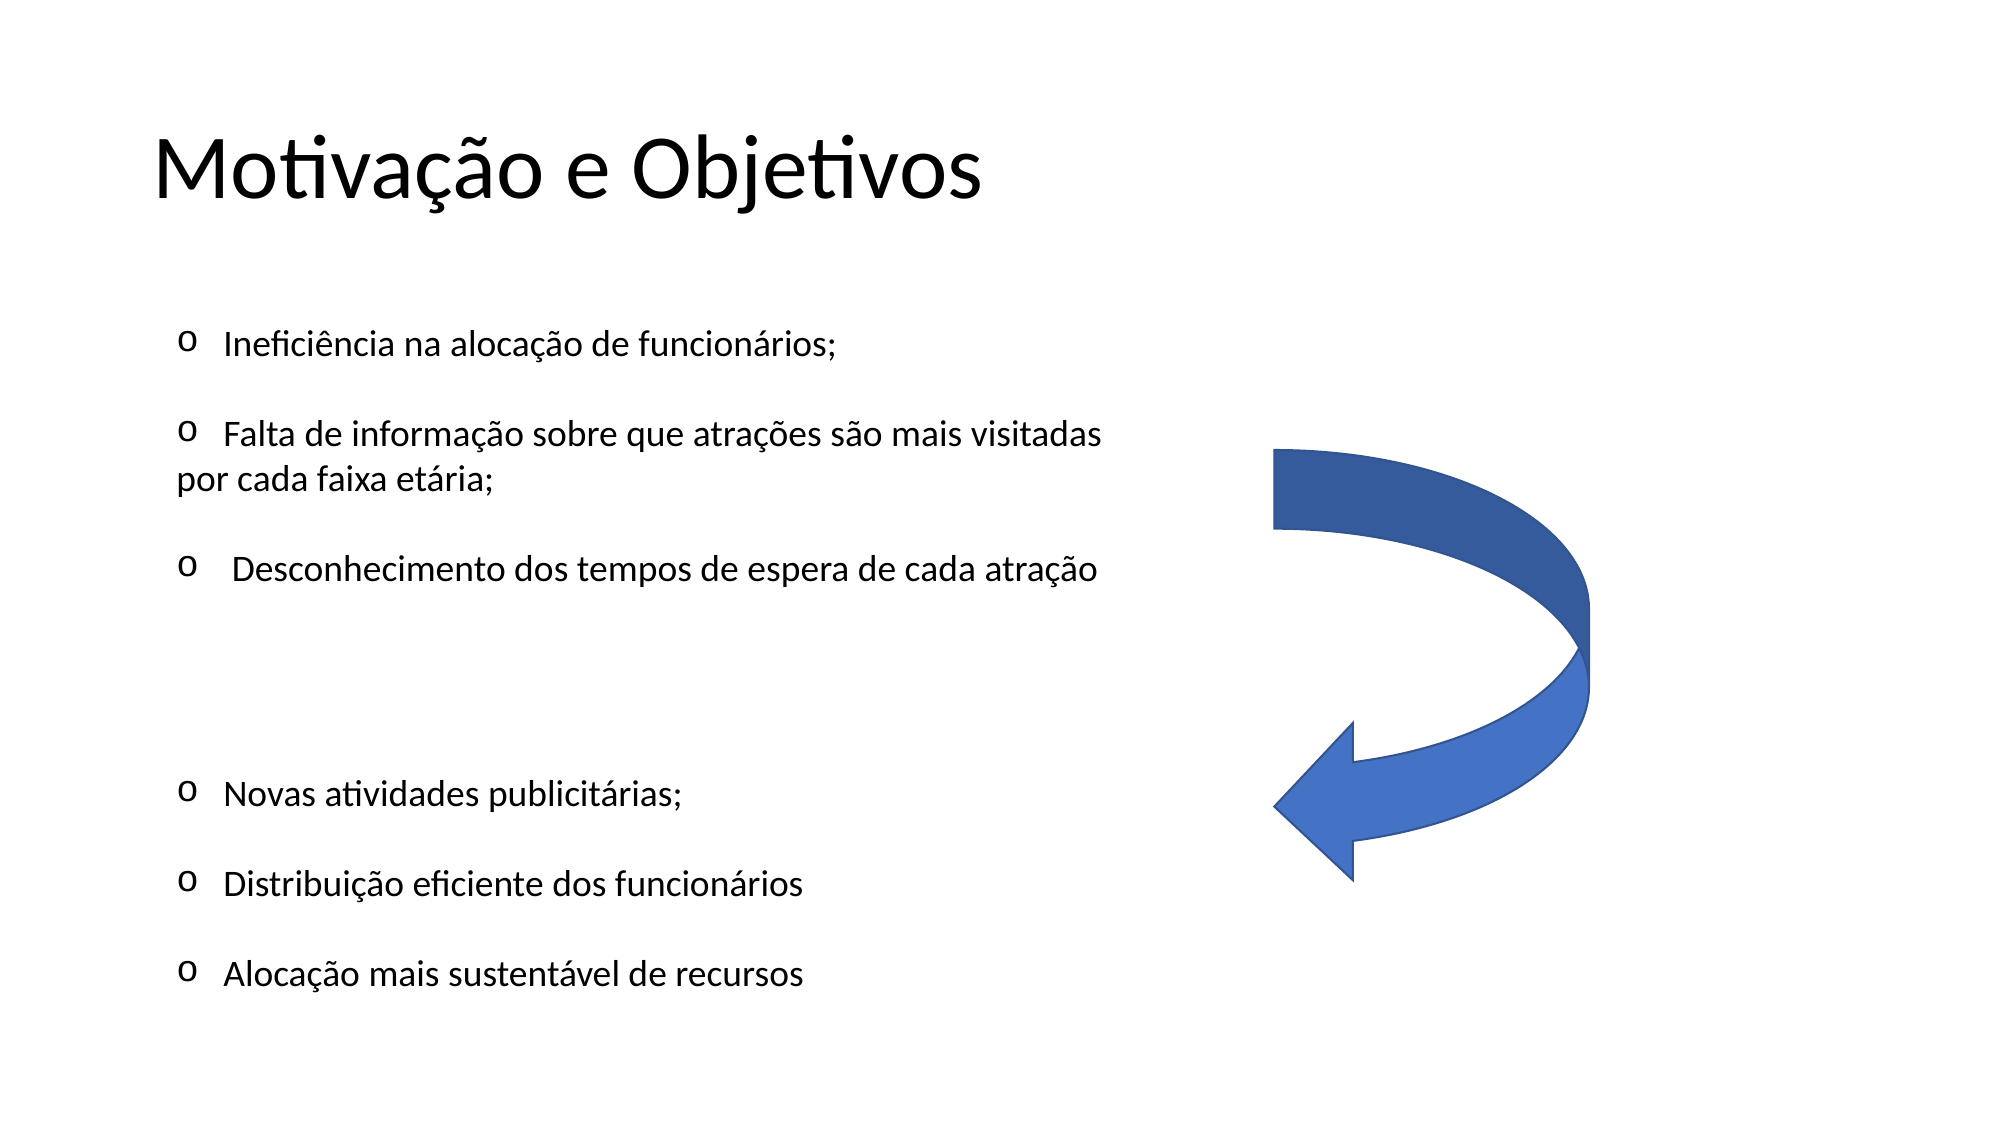

# Motivação e Objetivos
Ineficiência na alocação de funcionários;

Falta de informação sobre que atrações são mais visitadas
por cada faixa etária;

 Desconhecimento dos tempos de espera de cada atração

Novas atividades publicitárias;

Distribuição eficiente dos funcionários

Alocação mais sustentável de recursos